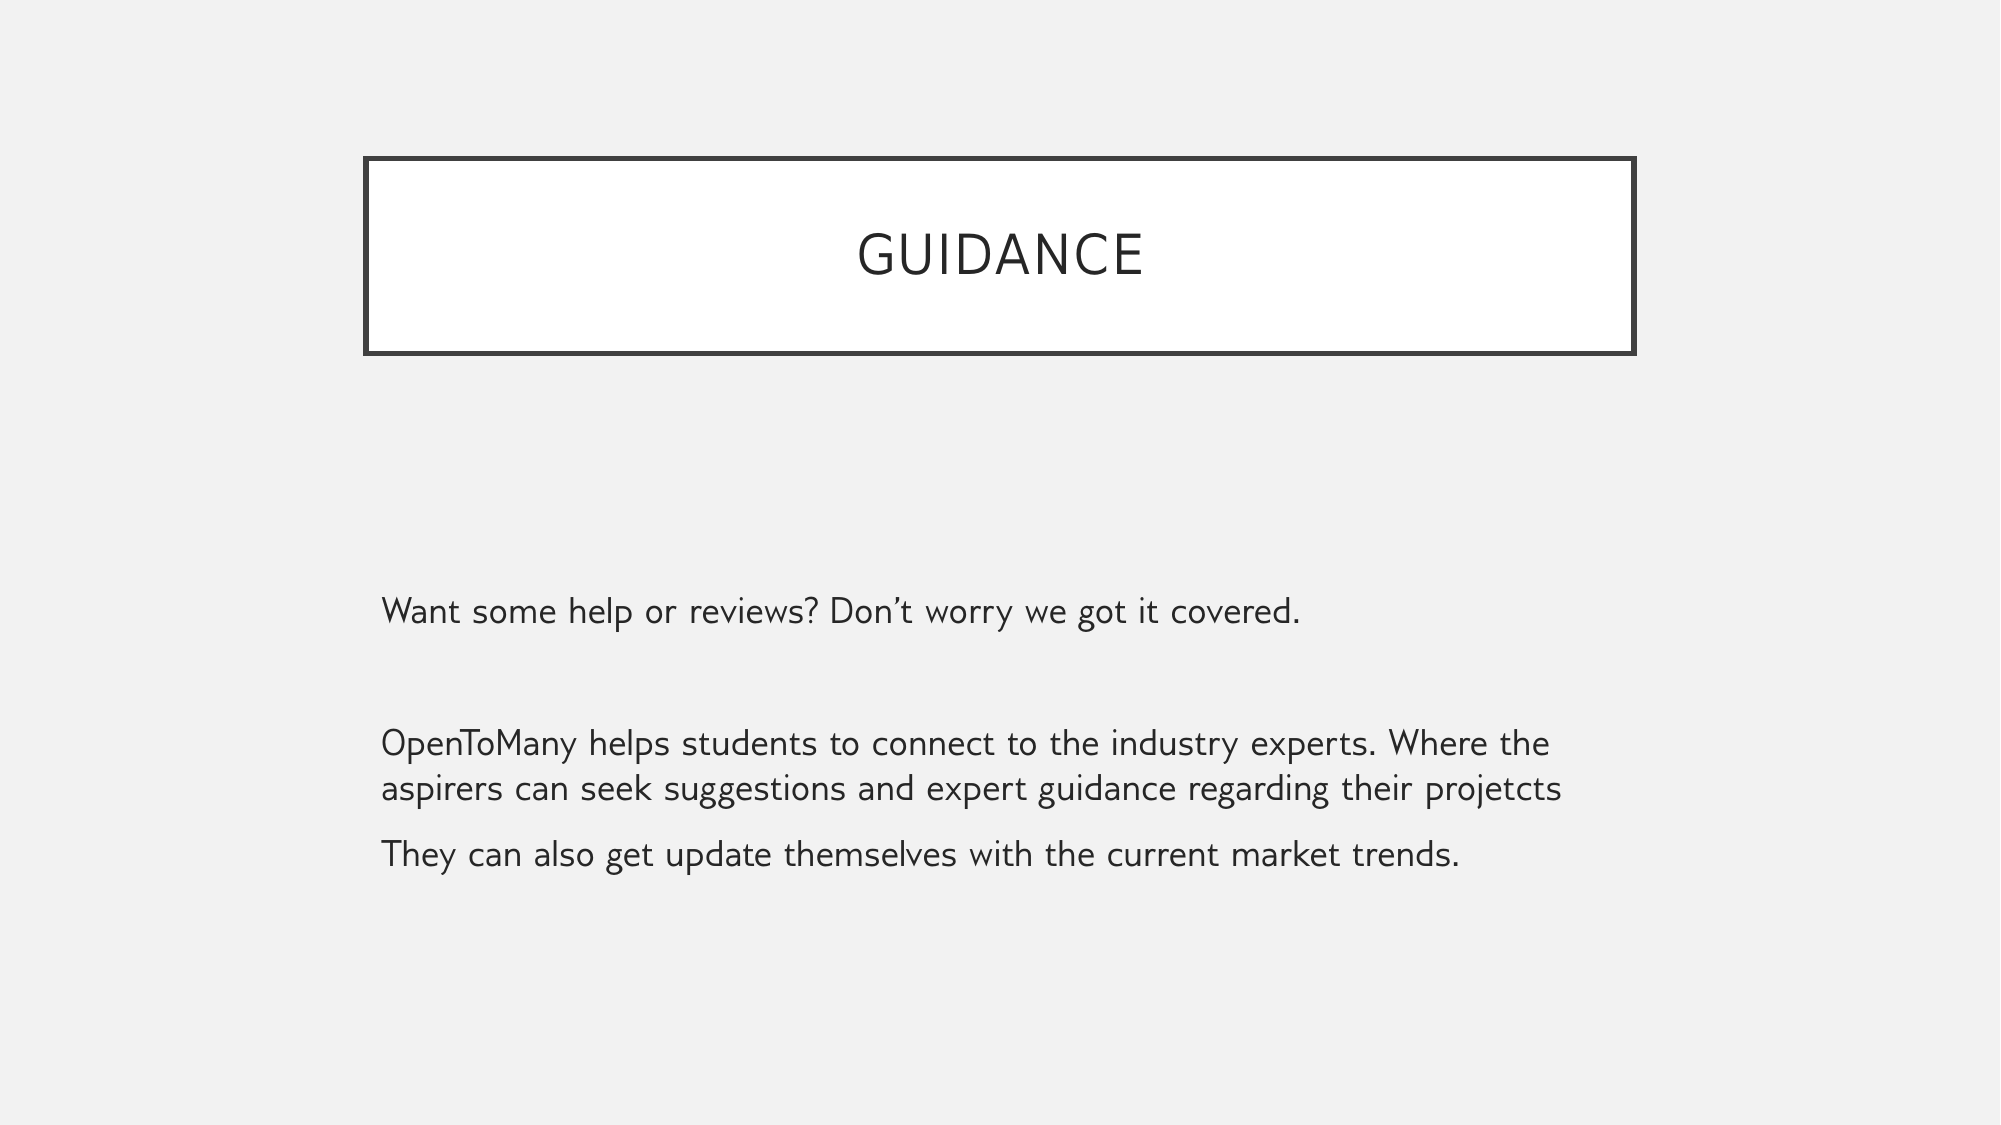

# Guidance
Want some help or reviews? Don’t worry we got it covered.

OpenToMany helps students to connect to the industry experts. Where the aspirers can seek suggestions and expert guidance regarding their projetcts
They can also get update themselves with the current market trends.